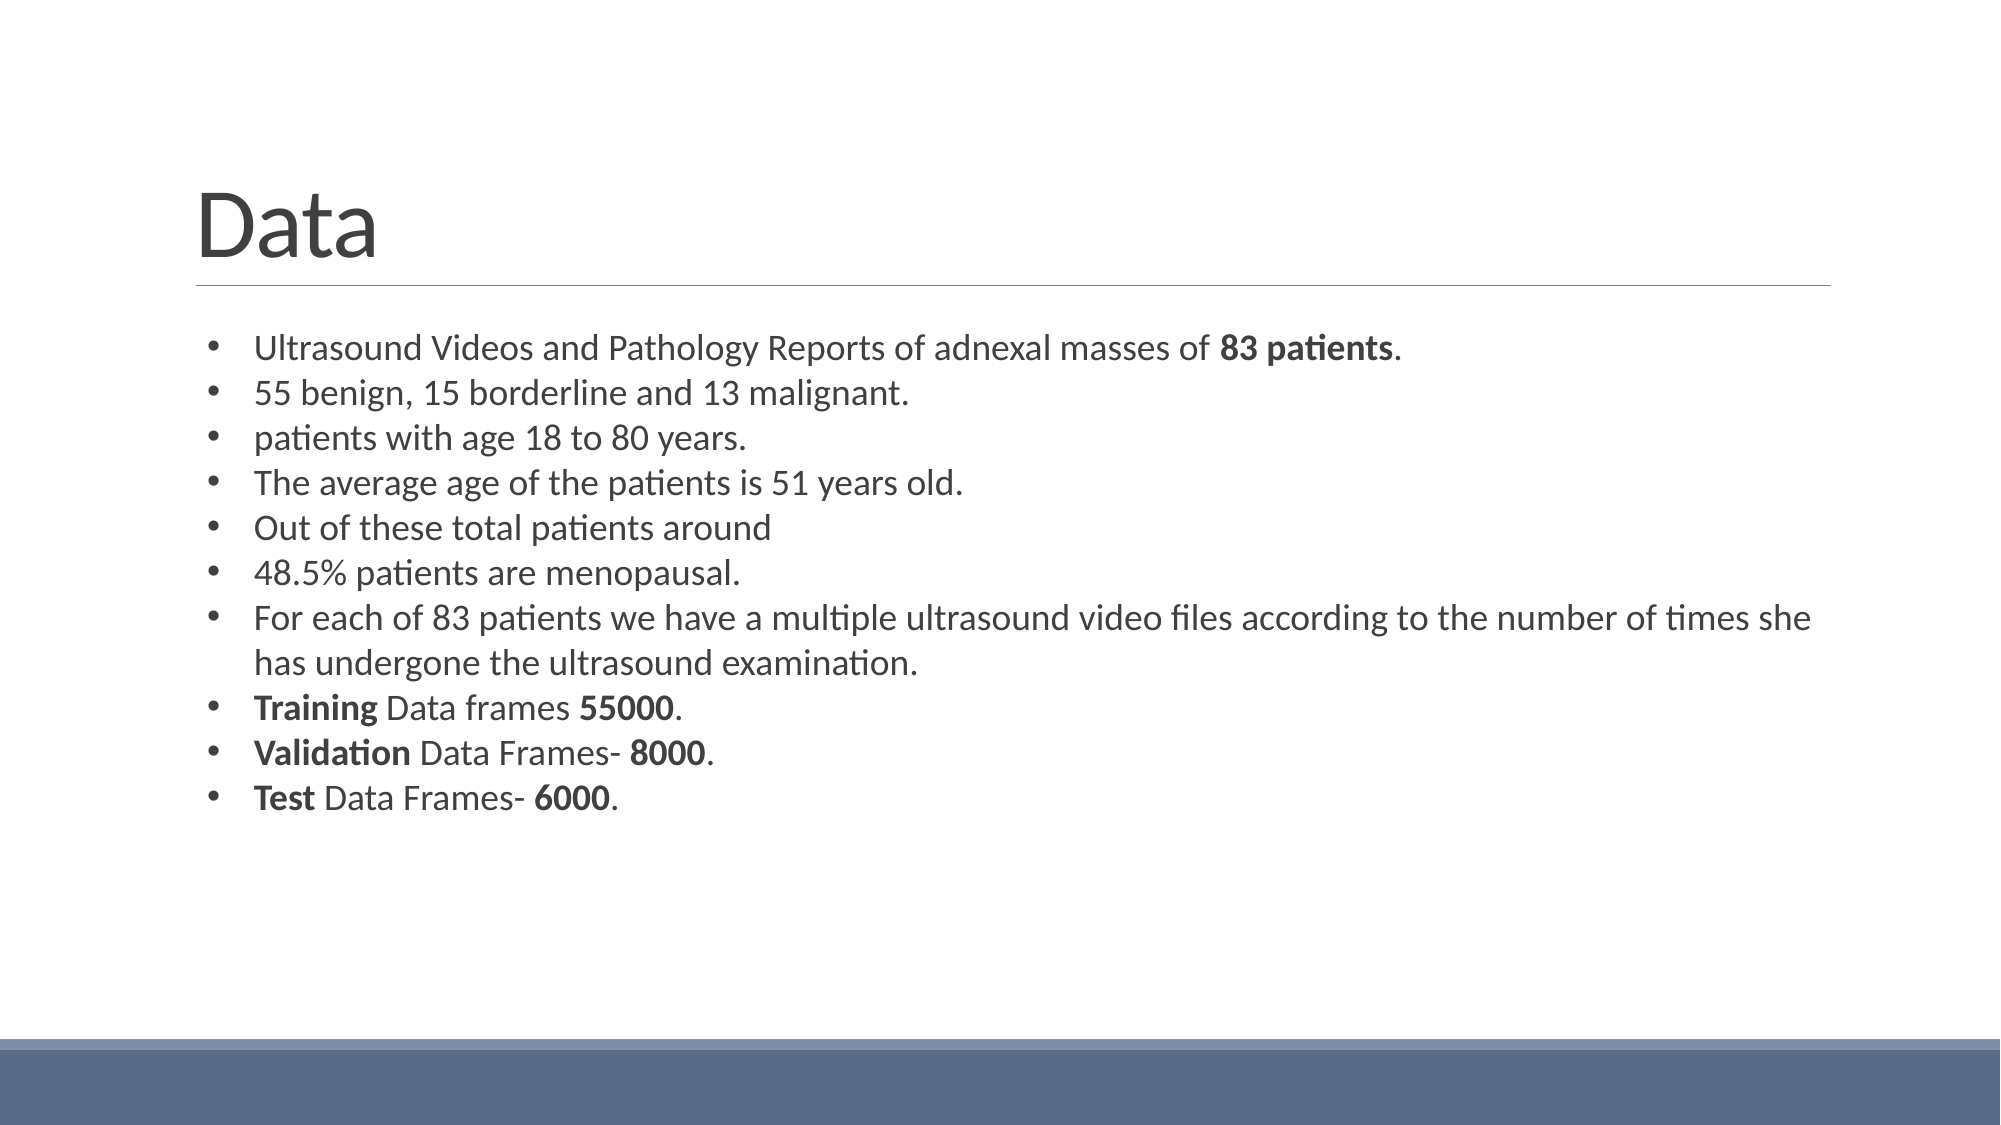

# Data
Ultrasound Videos and Pathology Reports of adnexal masses of 83 patients.
55 benign, 15 borderline and 13 malignant.
patients with age 18 to 80 years.
The average age of the patients is 51 years old.
Out of these total patients around
48.5% patients are menopausal.
For each of 83 patients we have a multiple ultrasound video files according to the number of times she has undergone the ultrasound examination.
Training Data frames 55000.
Validation Data Frames- 8000.
Test Data Frames- 6000.